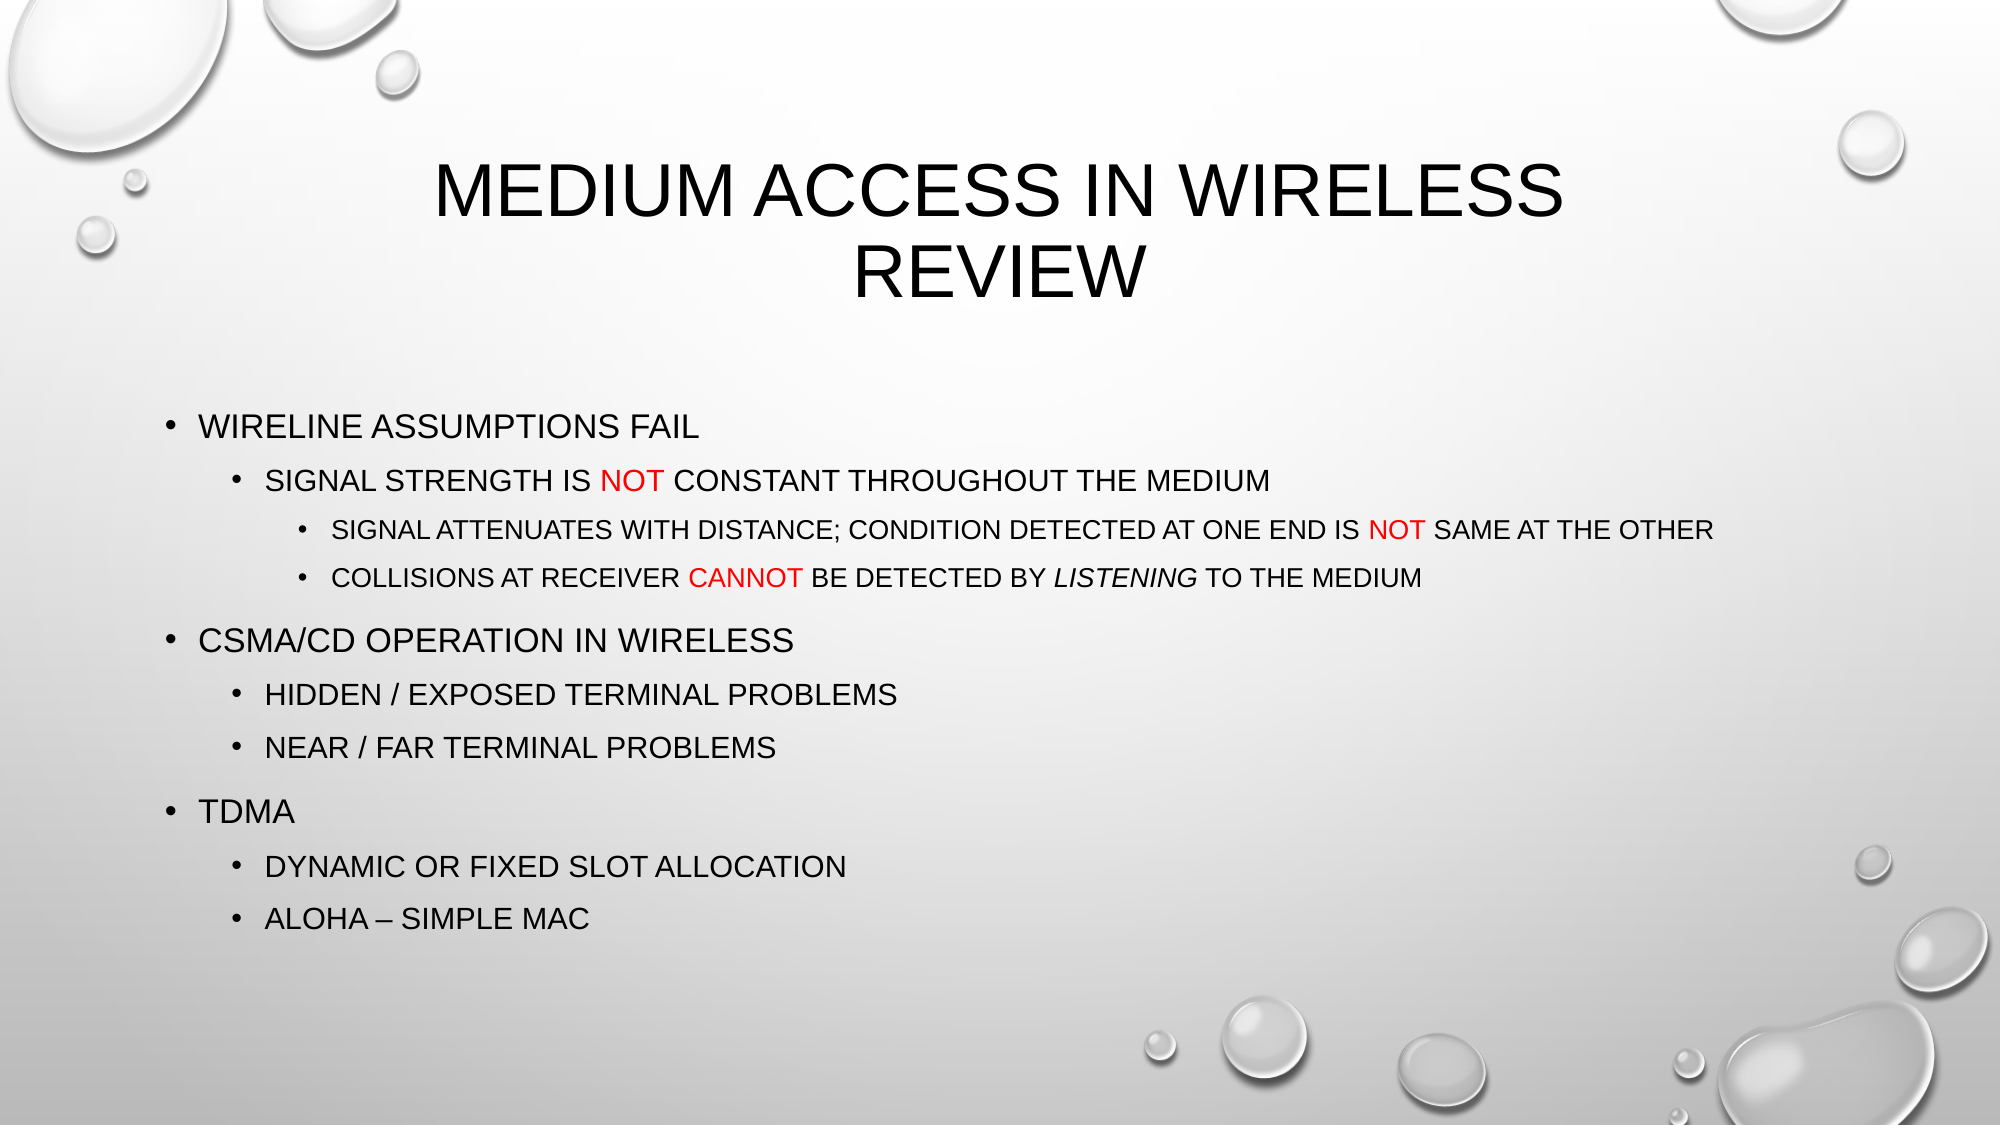

# Medium Access in Wireless Review
Wireline assumptions fail
Signal strength is not constant throughout the medium
Signal attenuates with distance; condition detected at one end is not same at the other
Collisions at receiver cannot be detected by listening to the medium
CSMA/CD operation in wireless
Hidden / exposed terminal problems
Near / far terminal problems
TDMA
Dynamic or Fixed slot allocation
Aloha – simple MAC